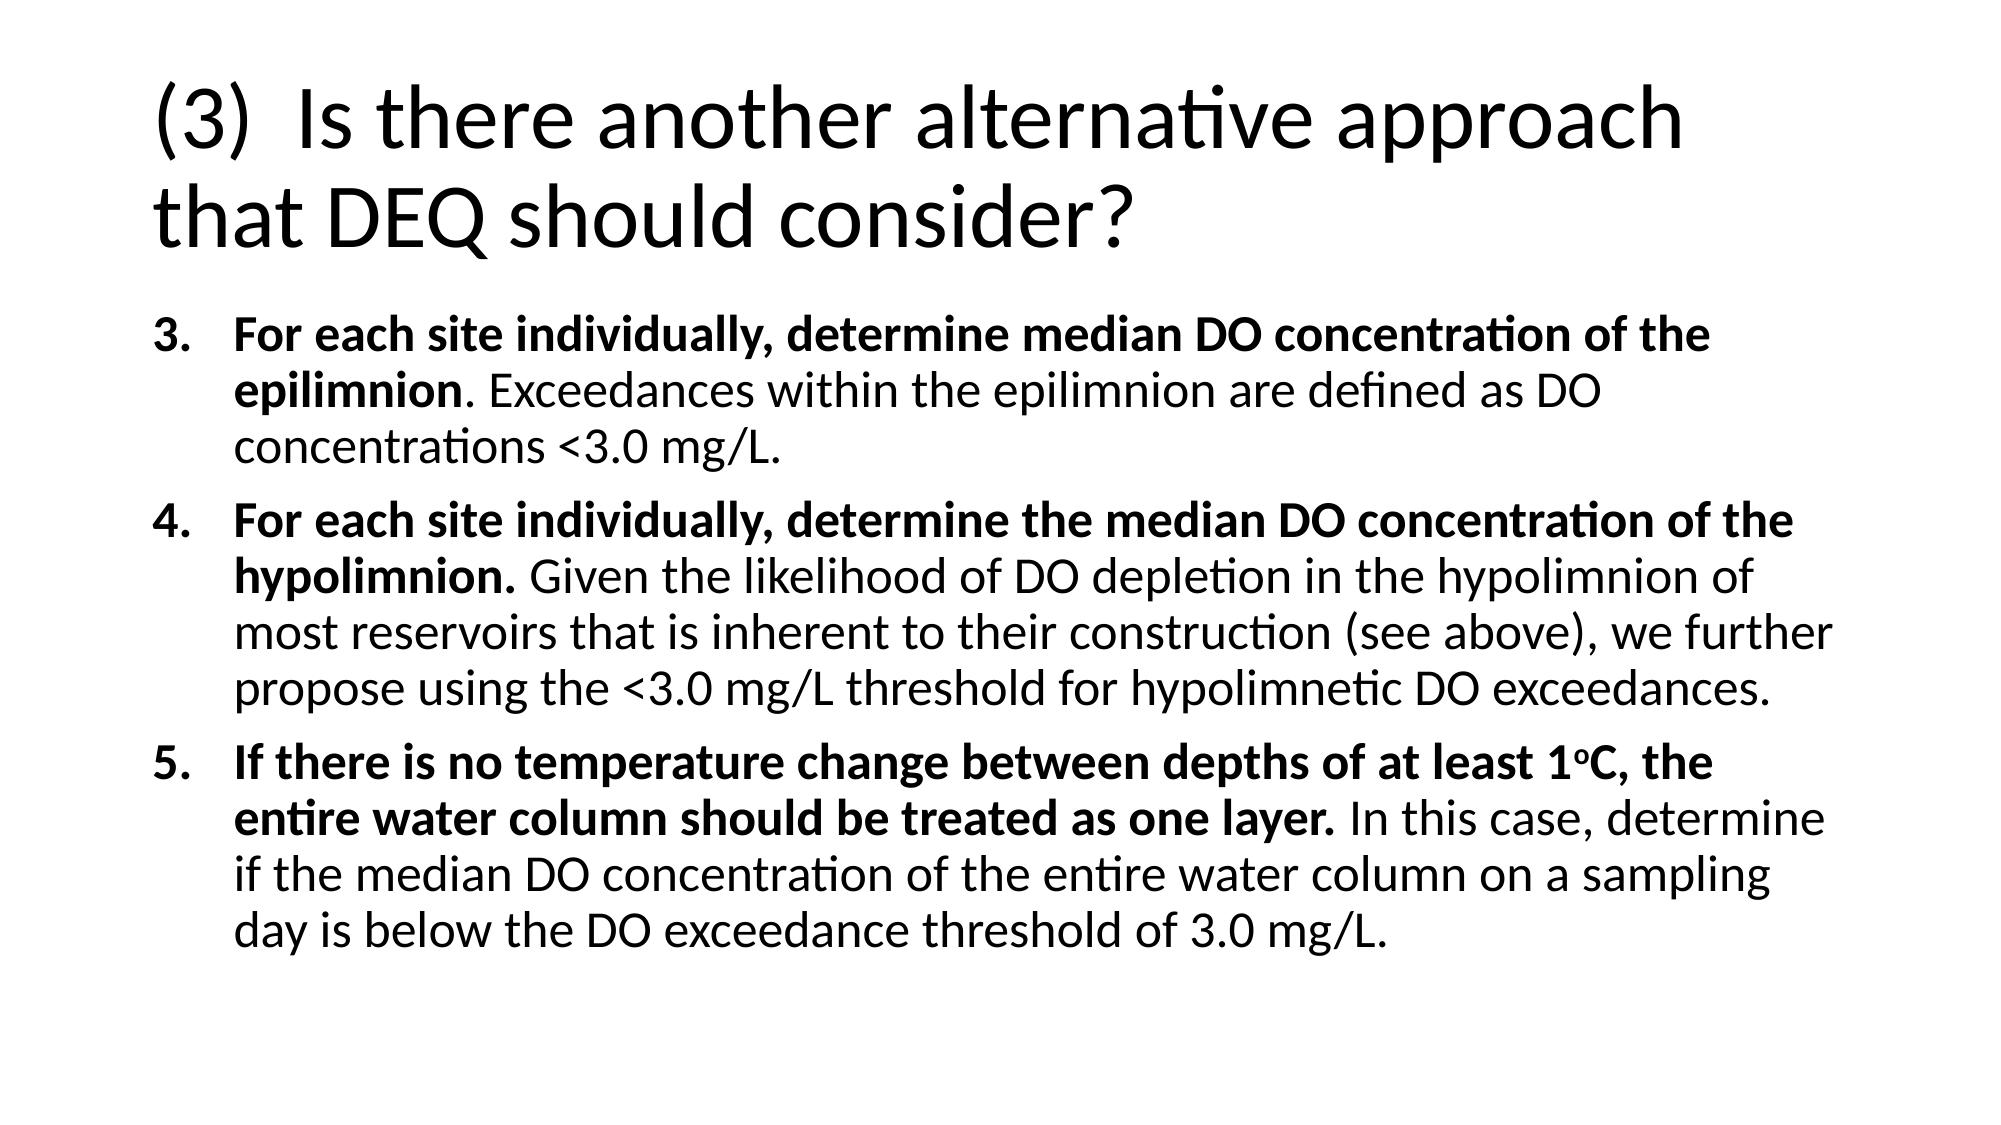

# (3)  Is there another alternative approach that DEQ should consider?
For each site individually, determine median DO concentration of the epilimnion. Exceedances within the epilimnion are defined as DO concentrations <3.0 mg/L.
For each site individually, determine the median DO concentration of the hypolimnion. Given the likelihood of DO depletion in the hypolimnion of most reservoirs that is inherent to their construction (see above), we further propose using the <3.0 mg/L threshold for hypolimnetic DO exceedances.
If there is no temperature change between depths of at least 1oC, the entire water column should be treated as one layer. In this case, determine if the median DO concentration of the entire water column on a sampling day is below the DO exceedance threshold of 3.0 mg/L.